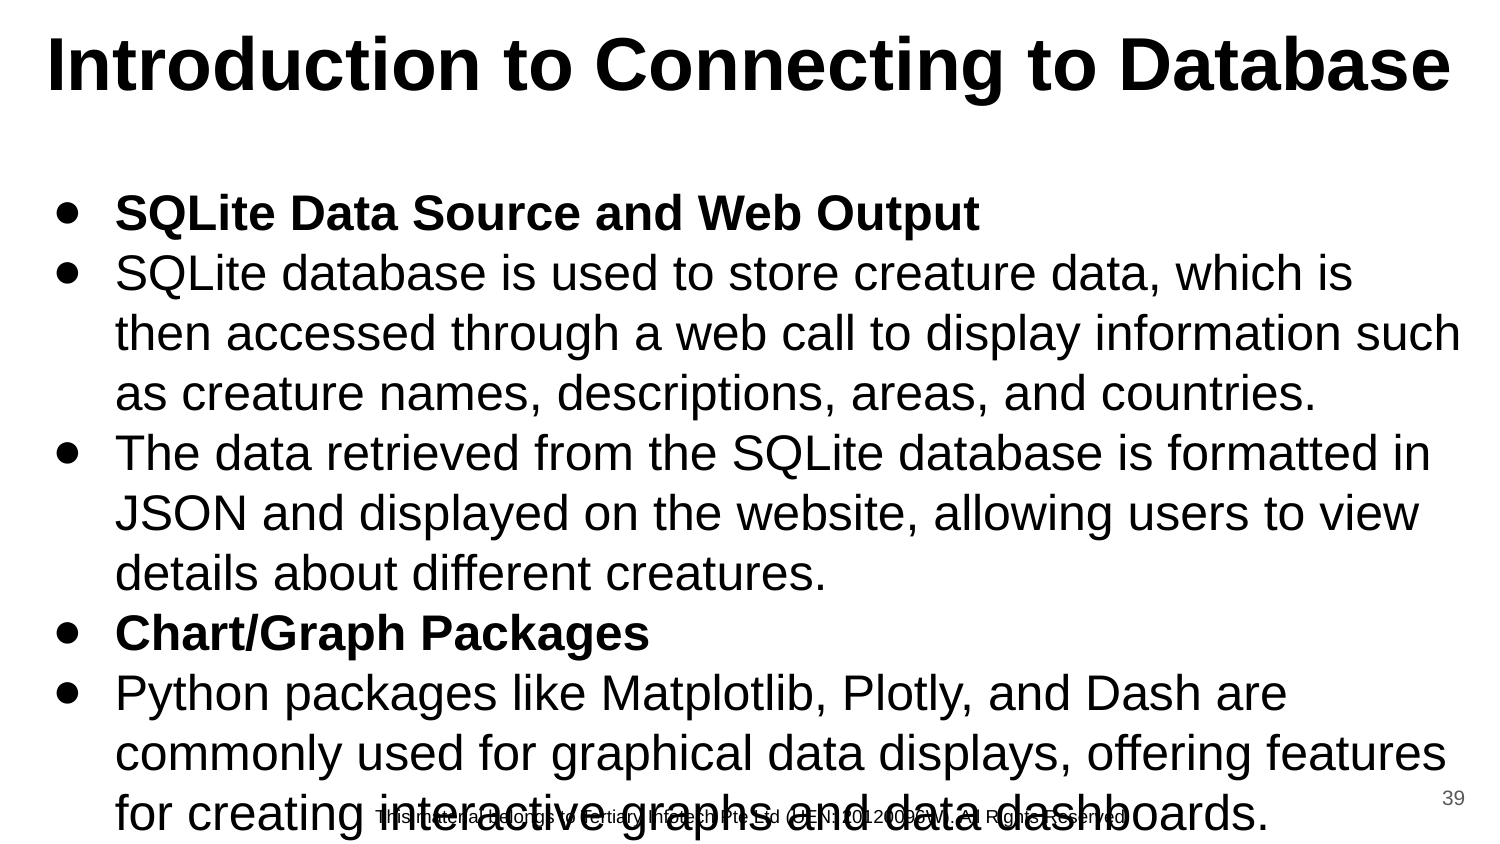

# Introduction to Connecting to Database

SQLite Data Source and Web Output
SQLite database is used to store creature data, which is then accessed through a web call to display information such as creature names, descriptions, areas, and countries.
The data retrieved from the SQLite database is formatted in JSON and displayed on the website, allowing users to view details about different creatures.
Chart/Graph Packages
Python packages like Matplotlib, Plotly, and Dash are commonly used for graphical data displays, offering features for creating interactive graphs and data dashboards.
These packages provide options for visualizing data in various formats, enhancing the presentation of information beyond simple text outputs.
39